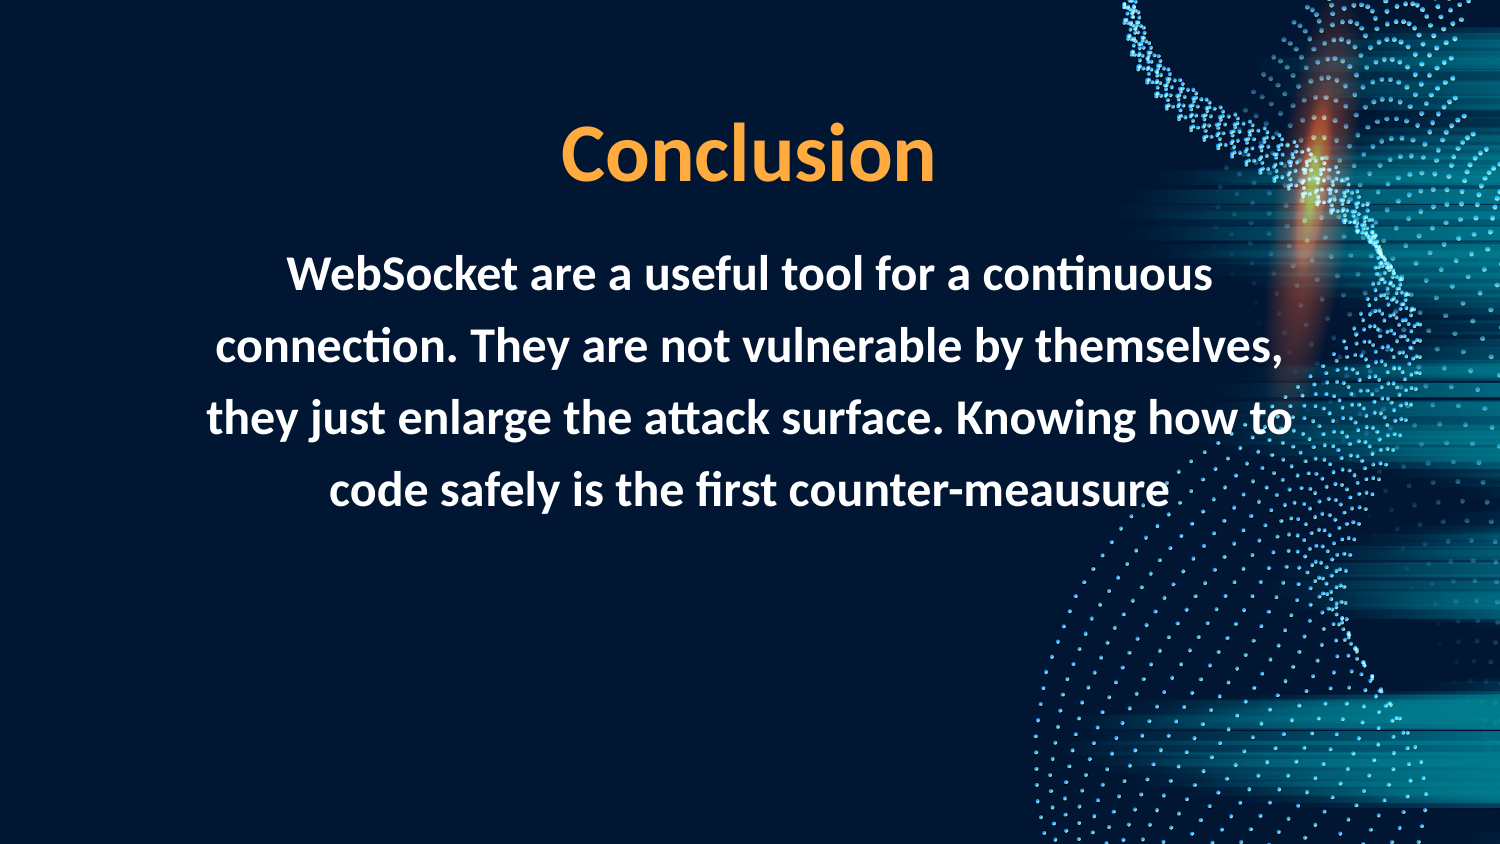

Conclusion
WebSocket are a useful tool for a continuous connection. They are not vulnerable by themselves, they just enlarge the attack surface. Knowing how to code safely is the first counter-meausure